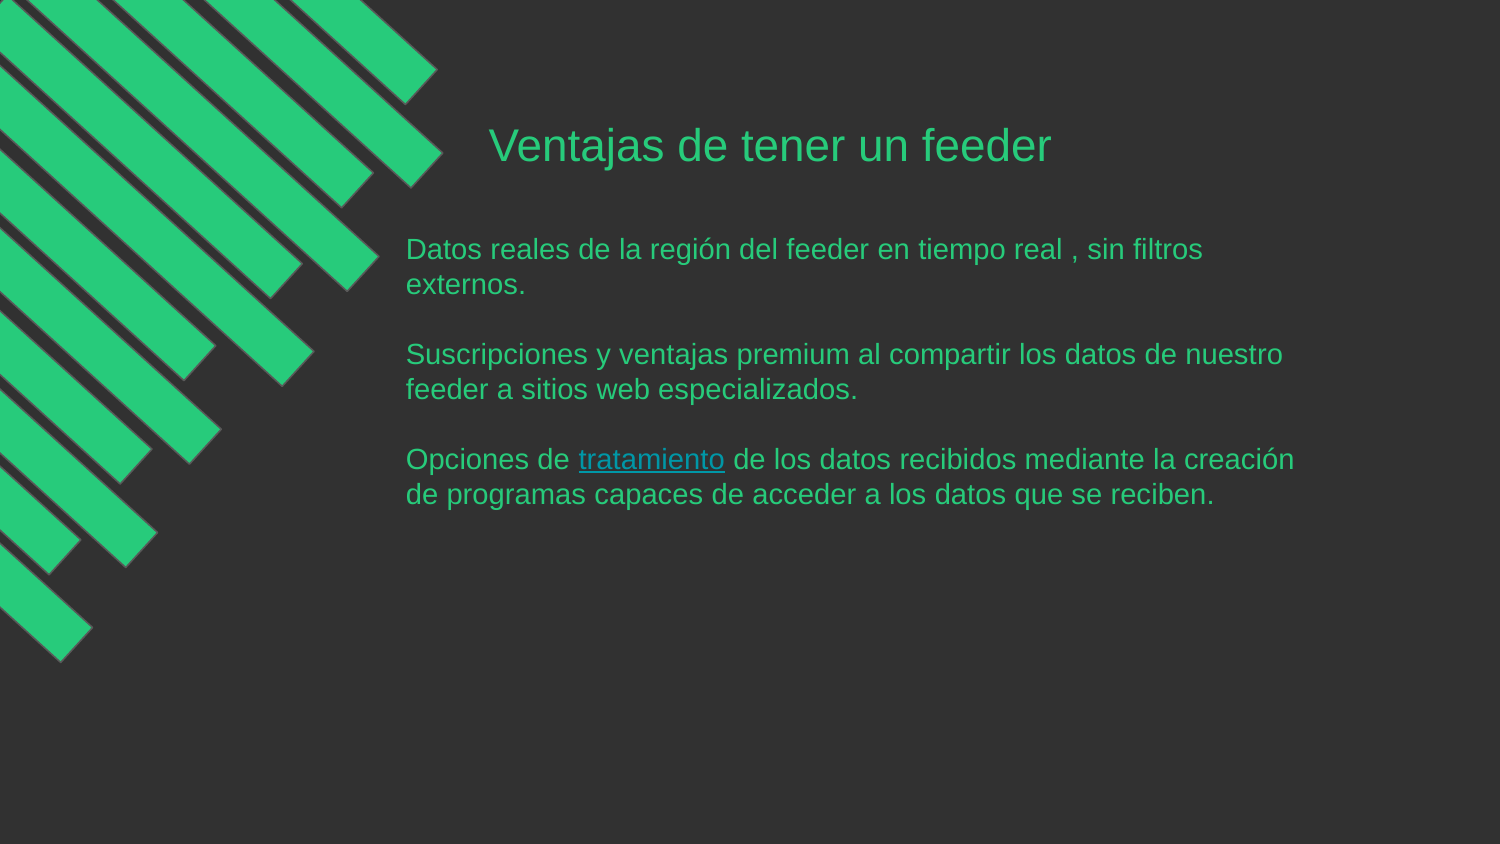

Ventajas de tener un feeder
Datos reales de la región del feeder en tiempo real , sin filtros externos.

Suscripciones y ventajas premium al compartir los datos de nuestro feeder a sitios web especializados.

Opciones de tratamiento de los datos recibidos mediante la creación de programas capaces de acceder a los datos que se reciben.